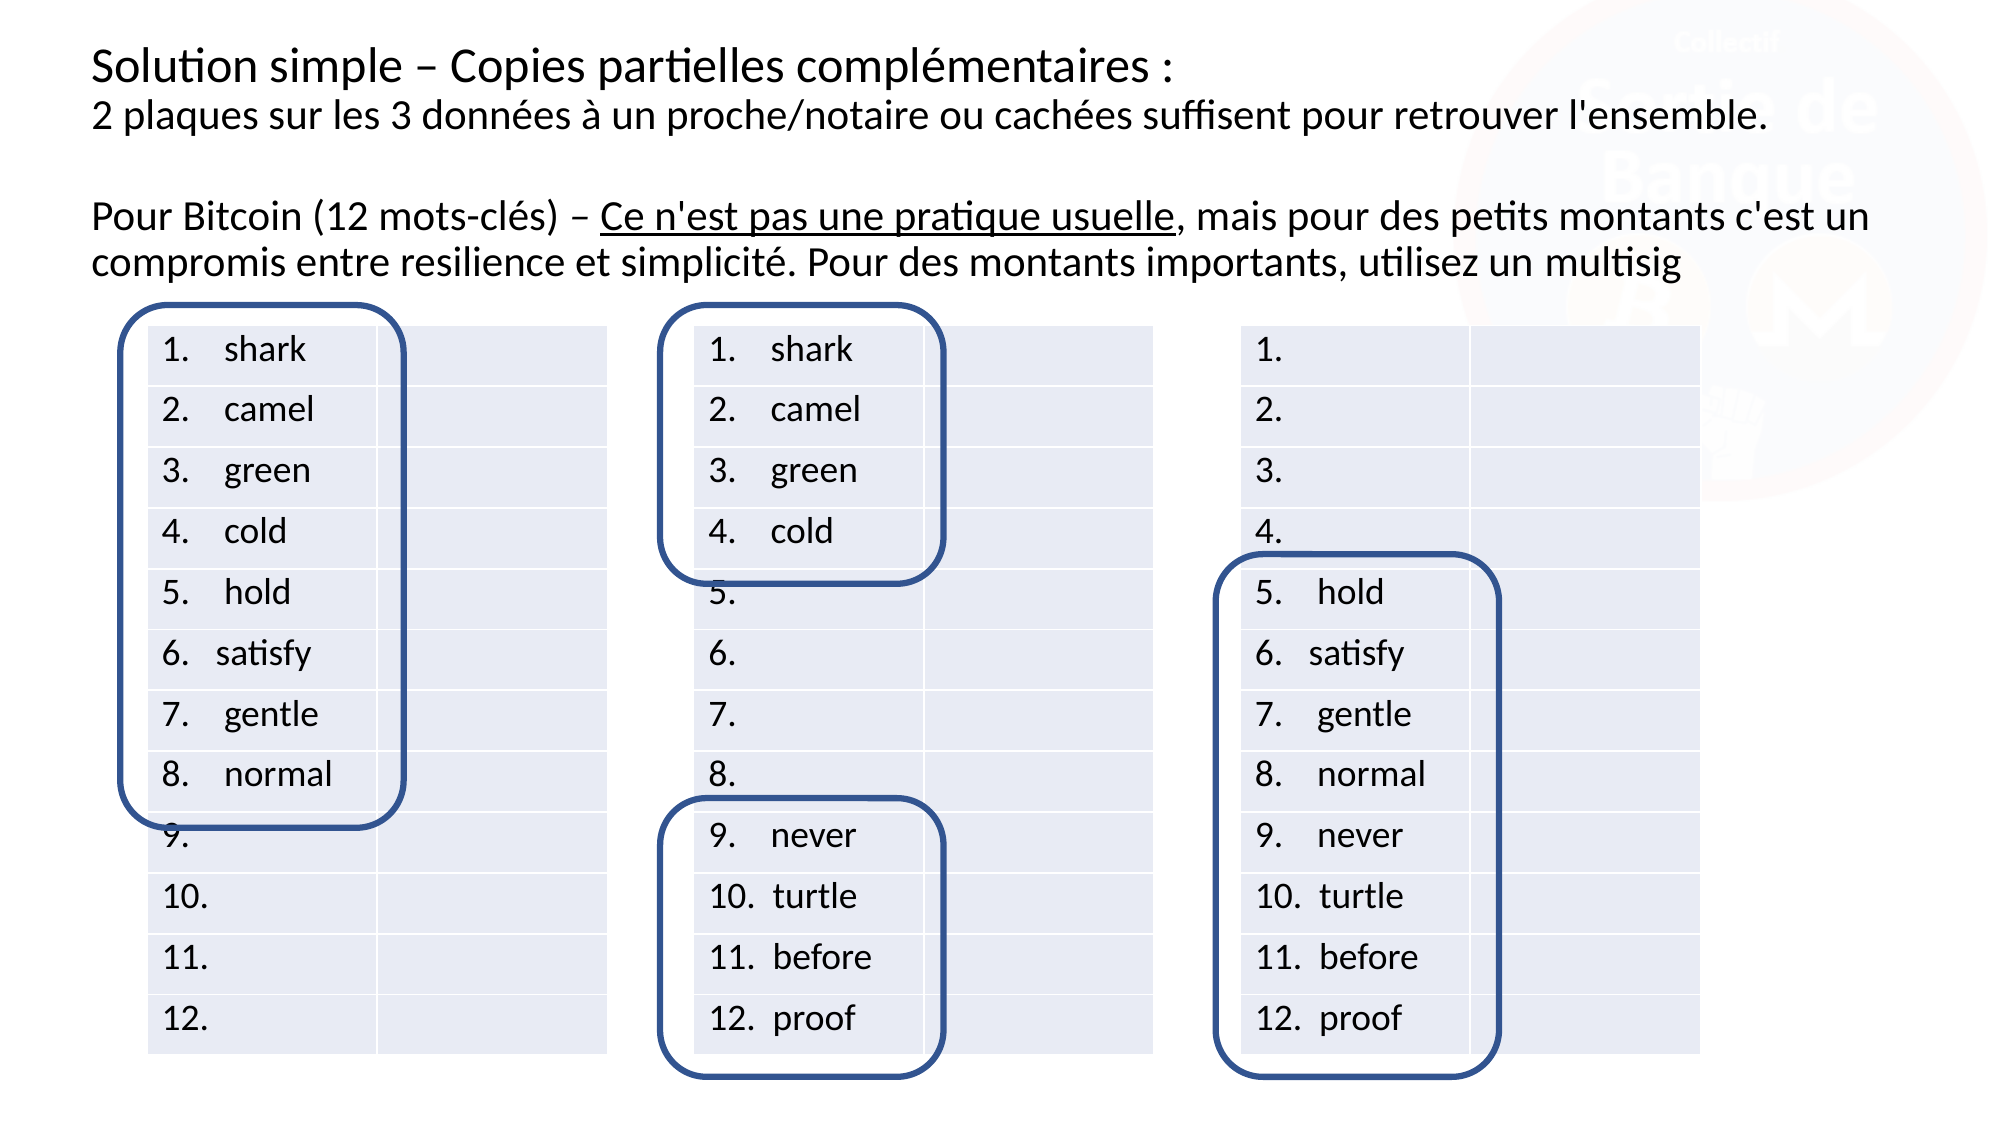

# Solution simple – Copies partielles complémentaires : 2 plaques sur les 3 données à un proche/notaire ou cachées suffisent pour retrouver l'ensemble. Pour Bitcoin (12 mots-clés) – Ce n'est pas une pratique usuelle, mais pour des petits montants c'est un compromis entre resilience et simplicité. Pour des montants importants, utilisez un multisig

| 1. shark |  |
| --- | --- |
| 2. camel |  |
| 3. green |  |
| 4. cold |  |
| 5. hold |  |
| 6. satisfy |  |
| 7. gentle |  |
| 8. normal |  |
| 9. |  |
| 10. |  |
| 11. |  |
| 12. |  |
| 1. shark |  |
| --- | --- |
| 2. camel |  |
| 3. green |  |
| 4. cold |  |
| 5. |  |
| 6. |  |
| 7. |  |
| 8. |  |
| 9. never |  |
| 10. turtle |  |
| 11. before |  |
| 12. proof |  |
| 1. |  |
| --- | --- |
| 2. |  |
| 3. |  |
| 4. |  |
| 5. hold |  |
| 6. satisfy |  |
| 7. gentle |  |
| 8. normal |  |
| 9. never |  |
| 10. turtle |  |
| 11. before |  |
| 12. proof |  |